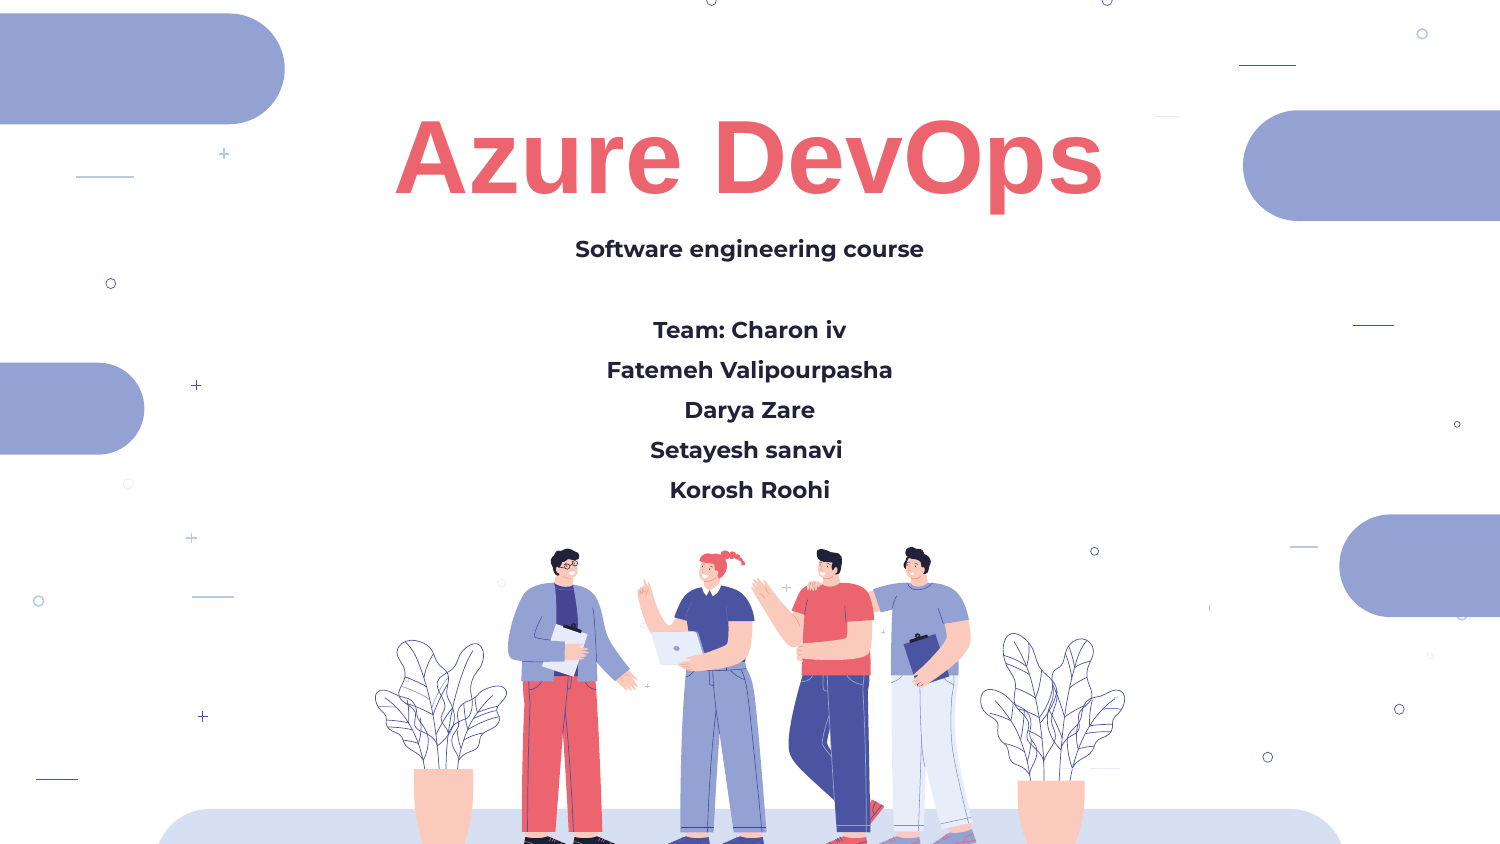

# Azure DevOps
Software engineering course

Team: Charon iv
Fatemeh Valipourpasha
Darya Zare
Setayesh sanavi
Korosh Roohi